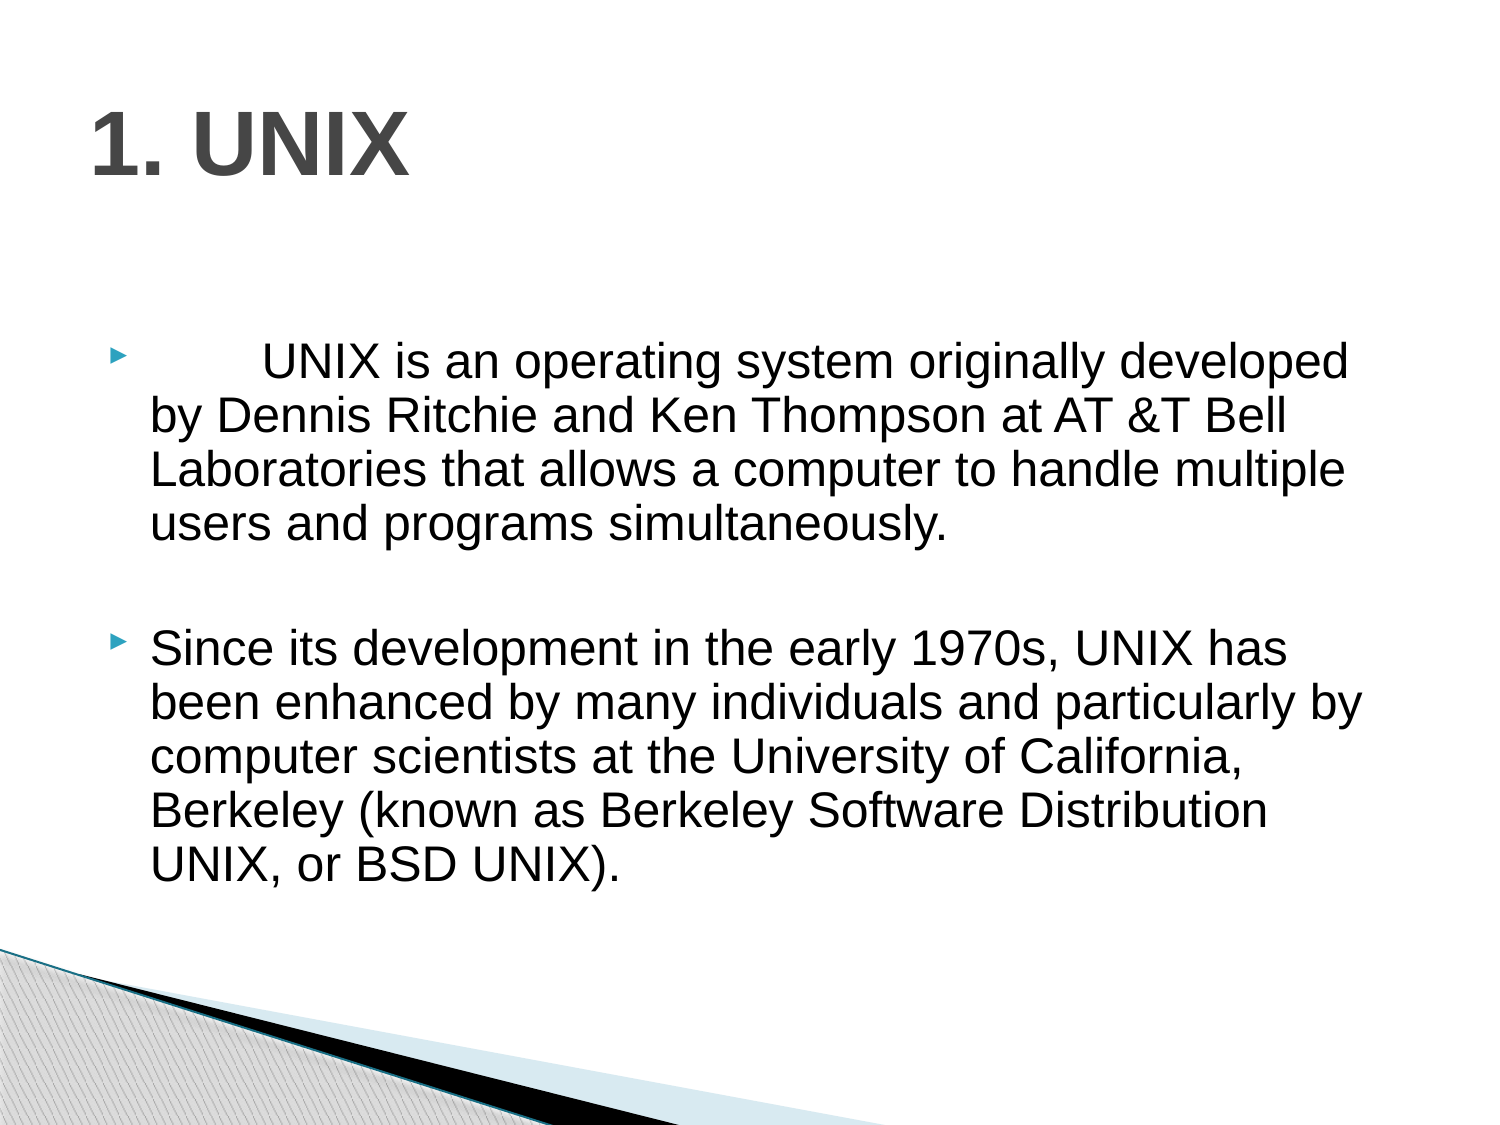

# 1. UNIX
　　UNIX is an operating system originally developed by Dennis Ritchie and Ken Thompson at AT &T Bell Laboratories that allows a computer to handle multiple users and programs simultaneously.

Since its development in the early 1970s, UNIX has been enhanced by many individuals and particularly by computer scientists at the University of California, Berkeley (known as Berkeley Software Distribution UNIX, or BSD UNIX).